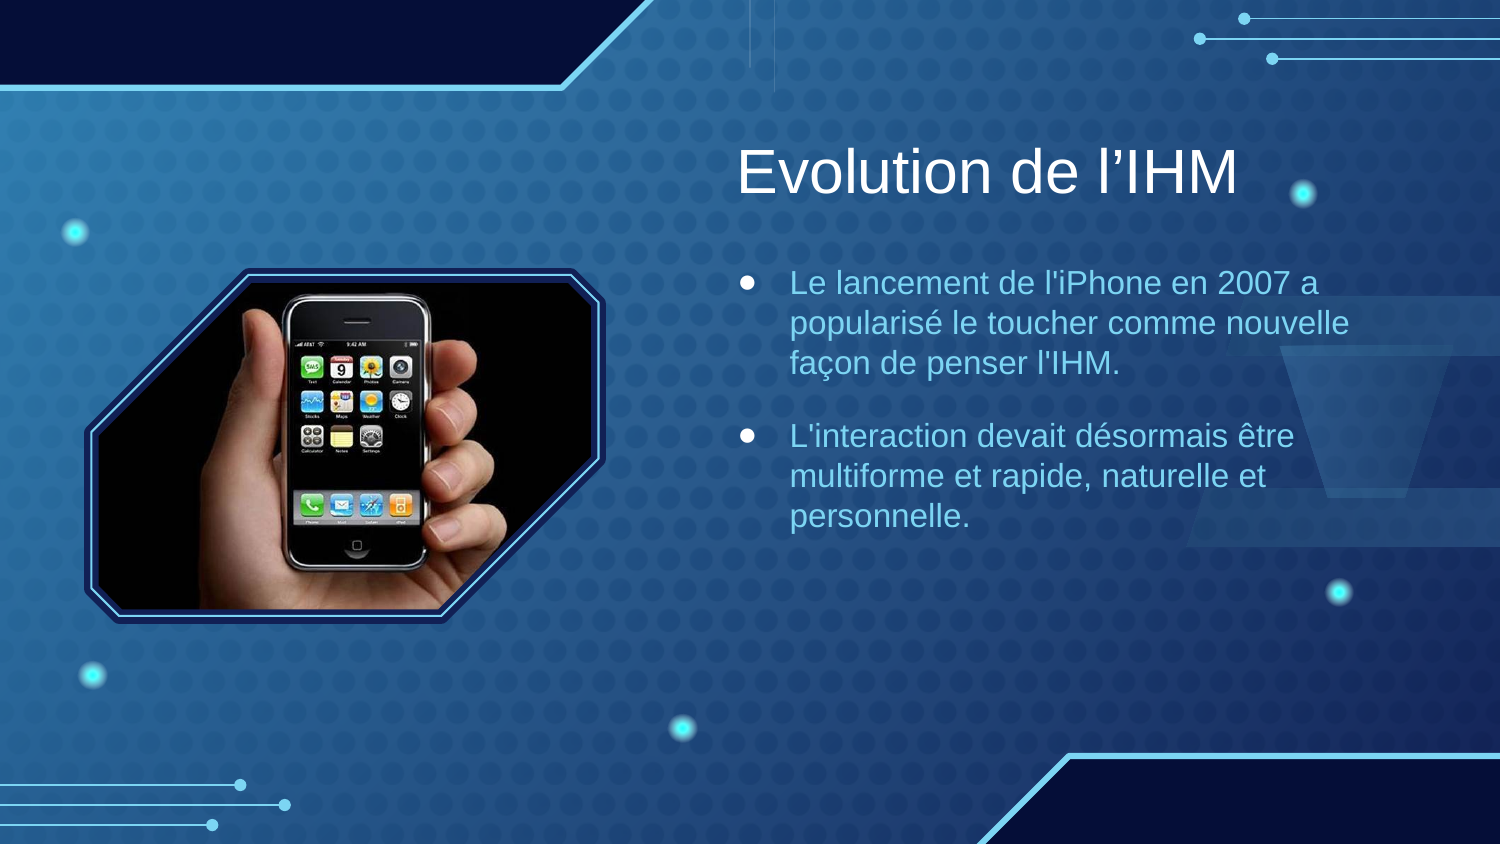

# Evolution de l’IHM
Le lancement de l'iPhone en 2007 a popularisé le toucher comme nouvelle façon de penser l'IHM.
L'interaction devait désormais être multiforme et rapide, naturelle et personnelle.